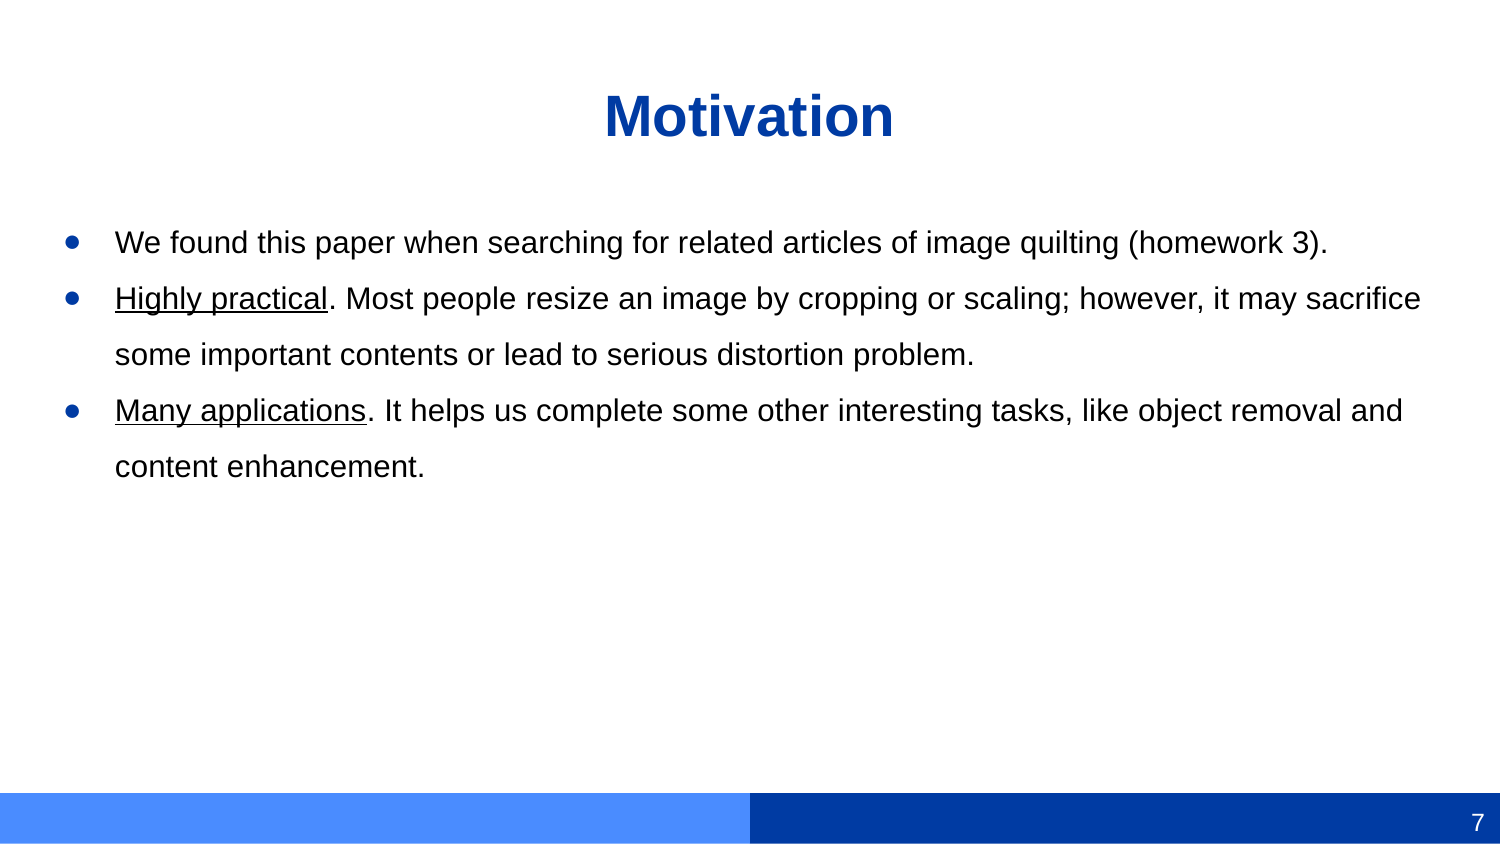

# Motivation
We found this paper when searching for related articles of image quilting (homework 3).
Highly practical. Most people resize an image by cropping or scaling; however, it may sacrifice some important contents or lead to serious distortion problem.
Many applications. It helps us complete some other interesting tasks, like object removal and content enhancement.
7